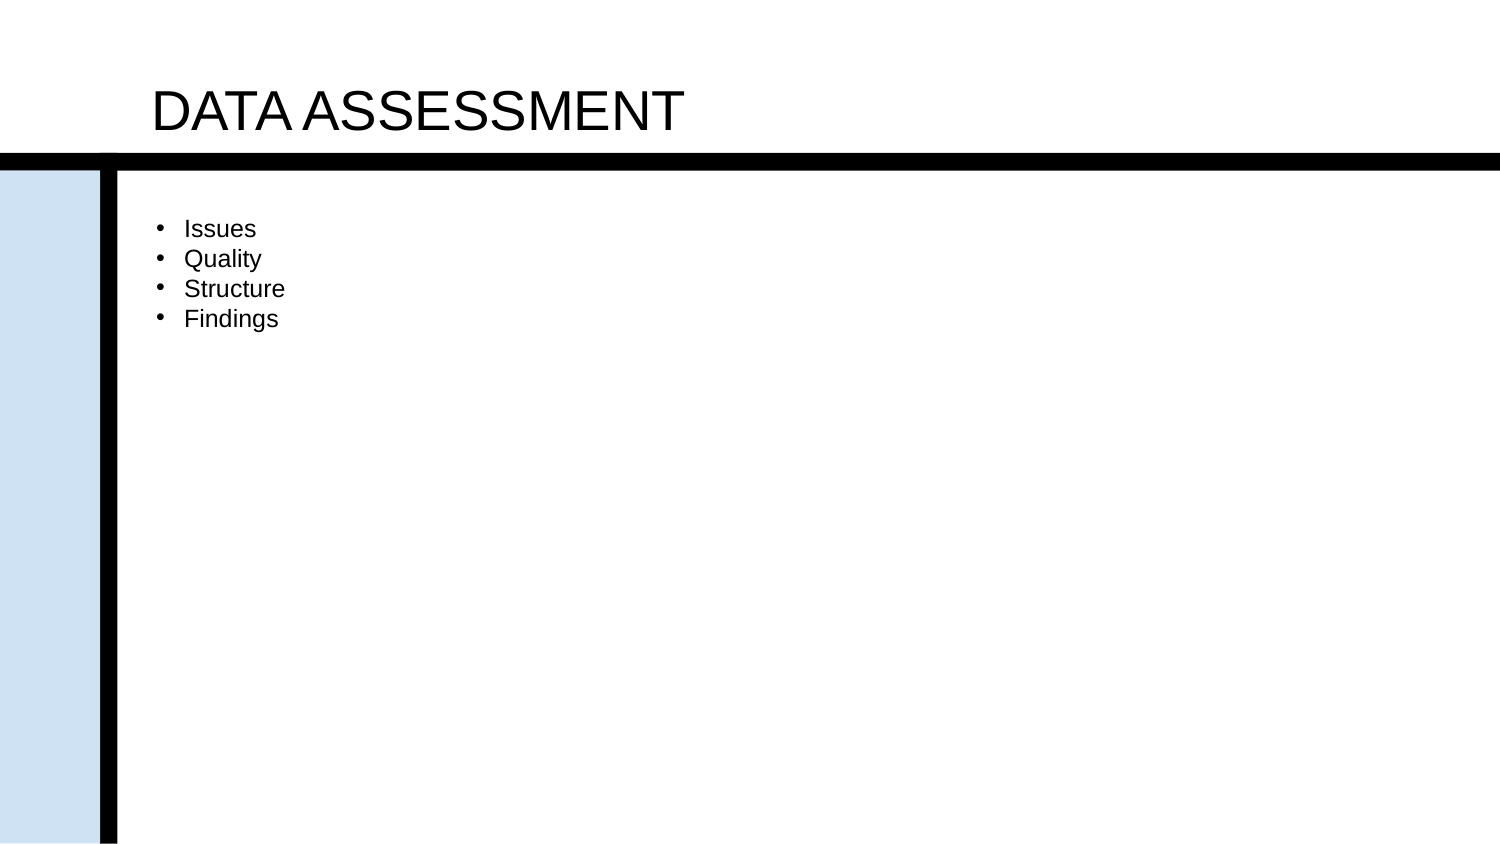

# DATA ASSESSMENT
Issues
Quality
Structure
Findings